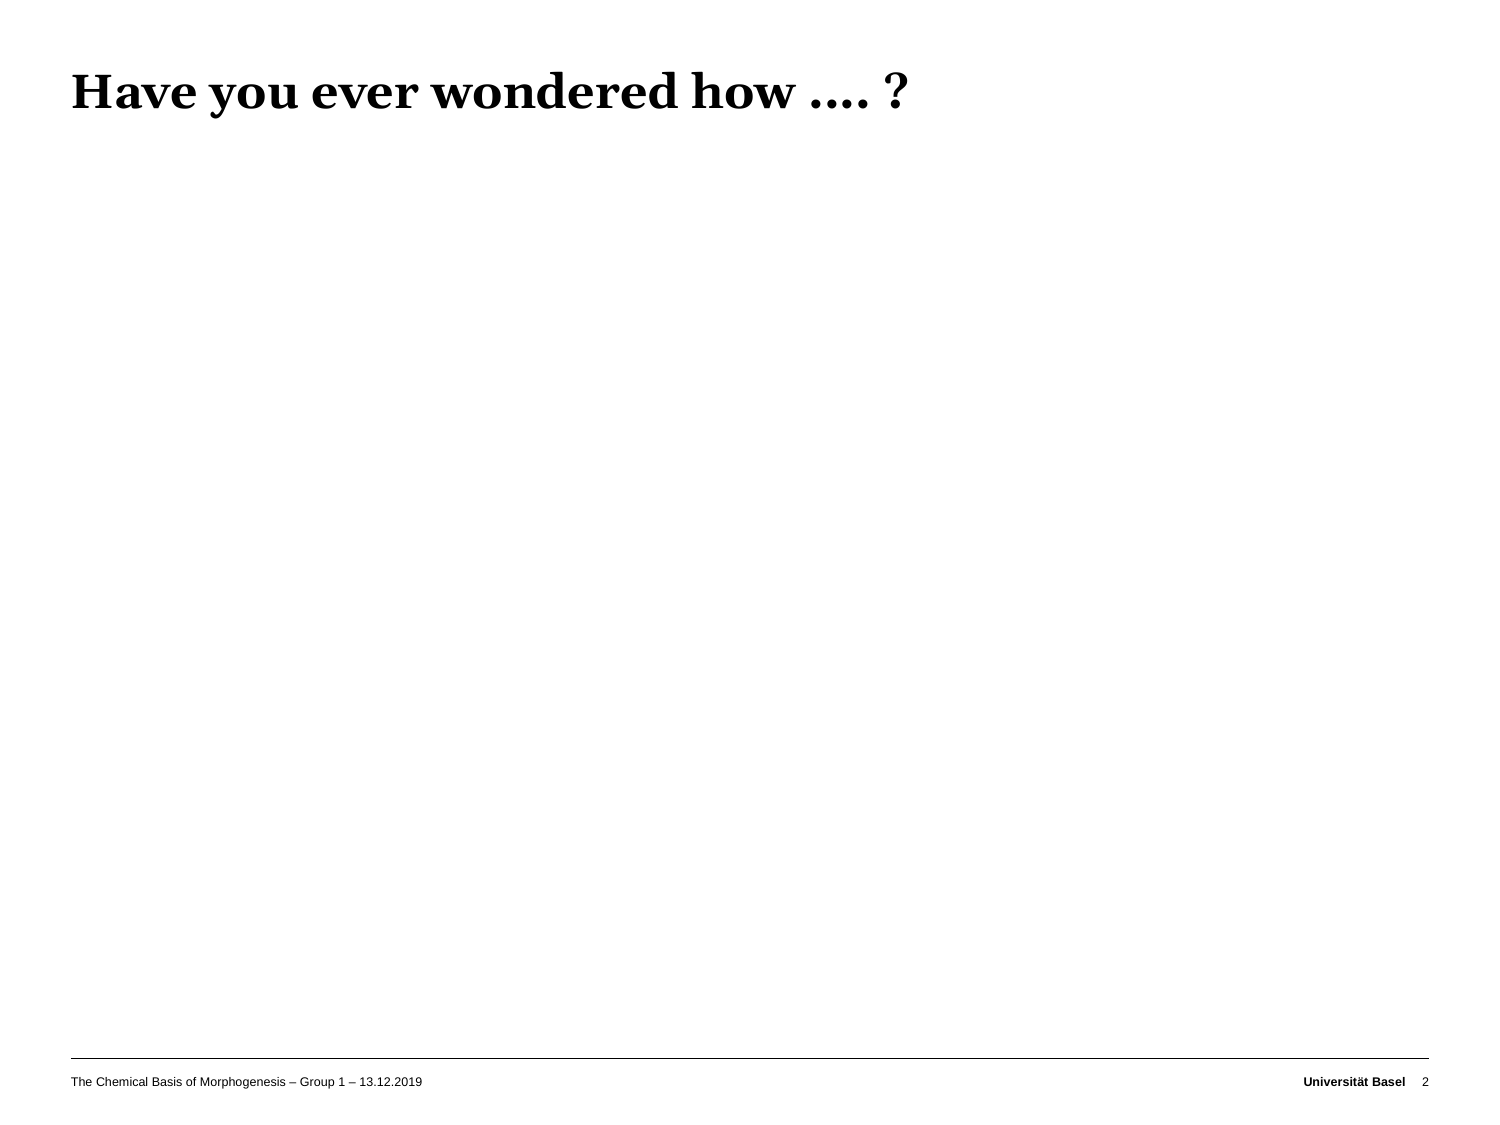

# Have you ever wondered how .... ?

The Chemical Basis of Morphogenesis – Group 1 – 13.12.2019
Universität Basel
2